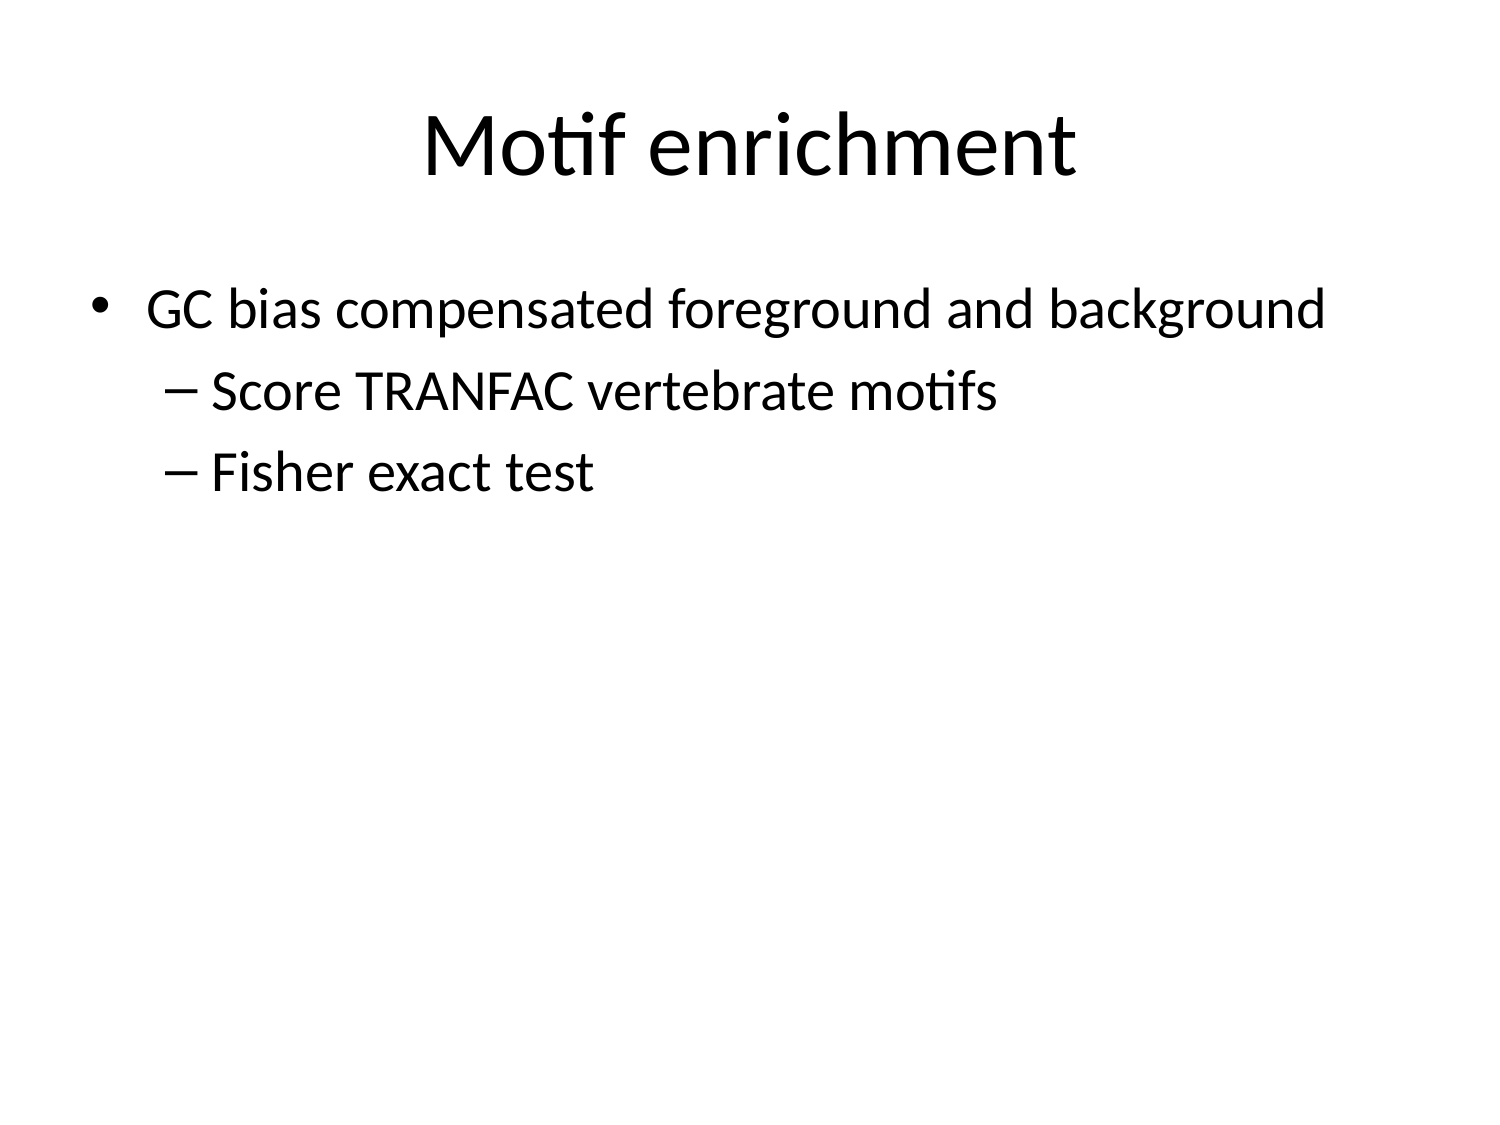

# Motif enrichment
GC bias compensated foreground and background
Score TRANFAC vertebrate motifs
Fisher exact test